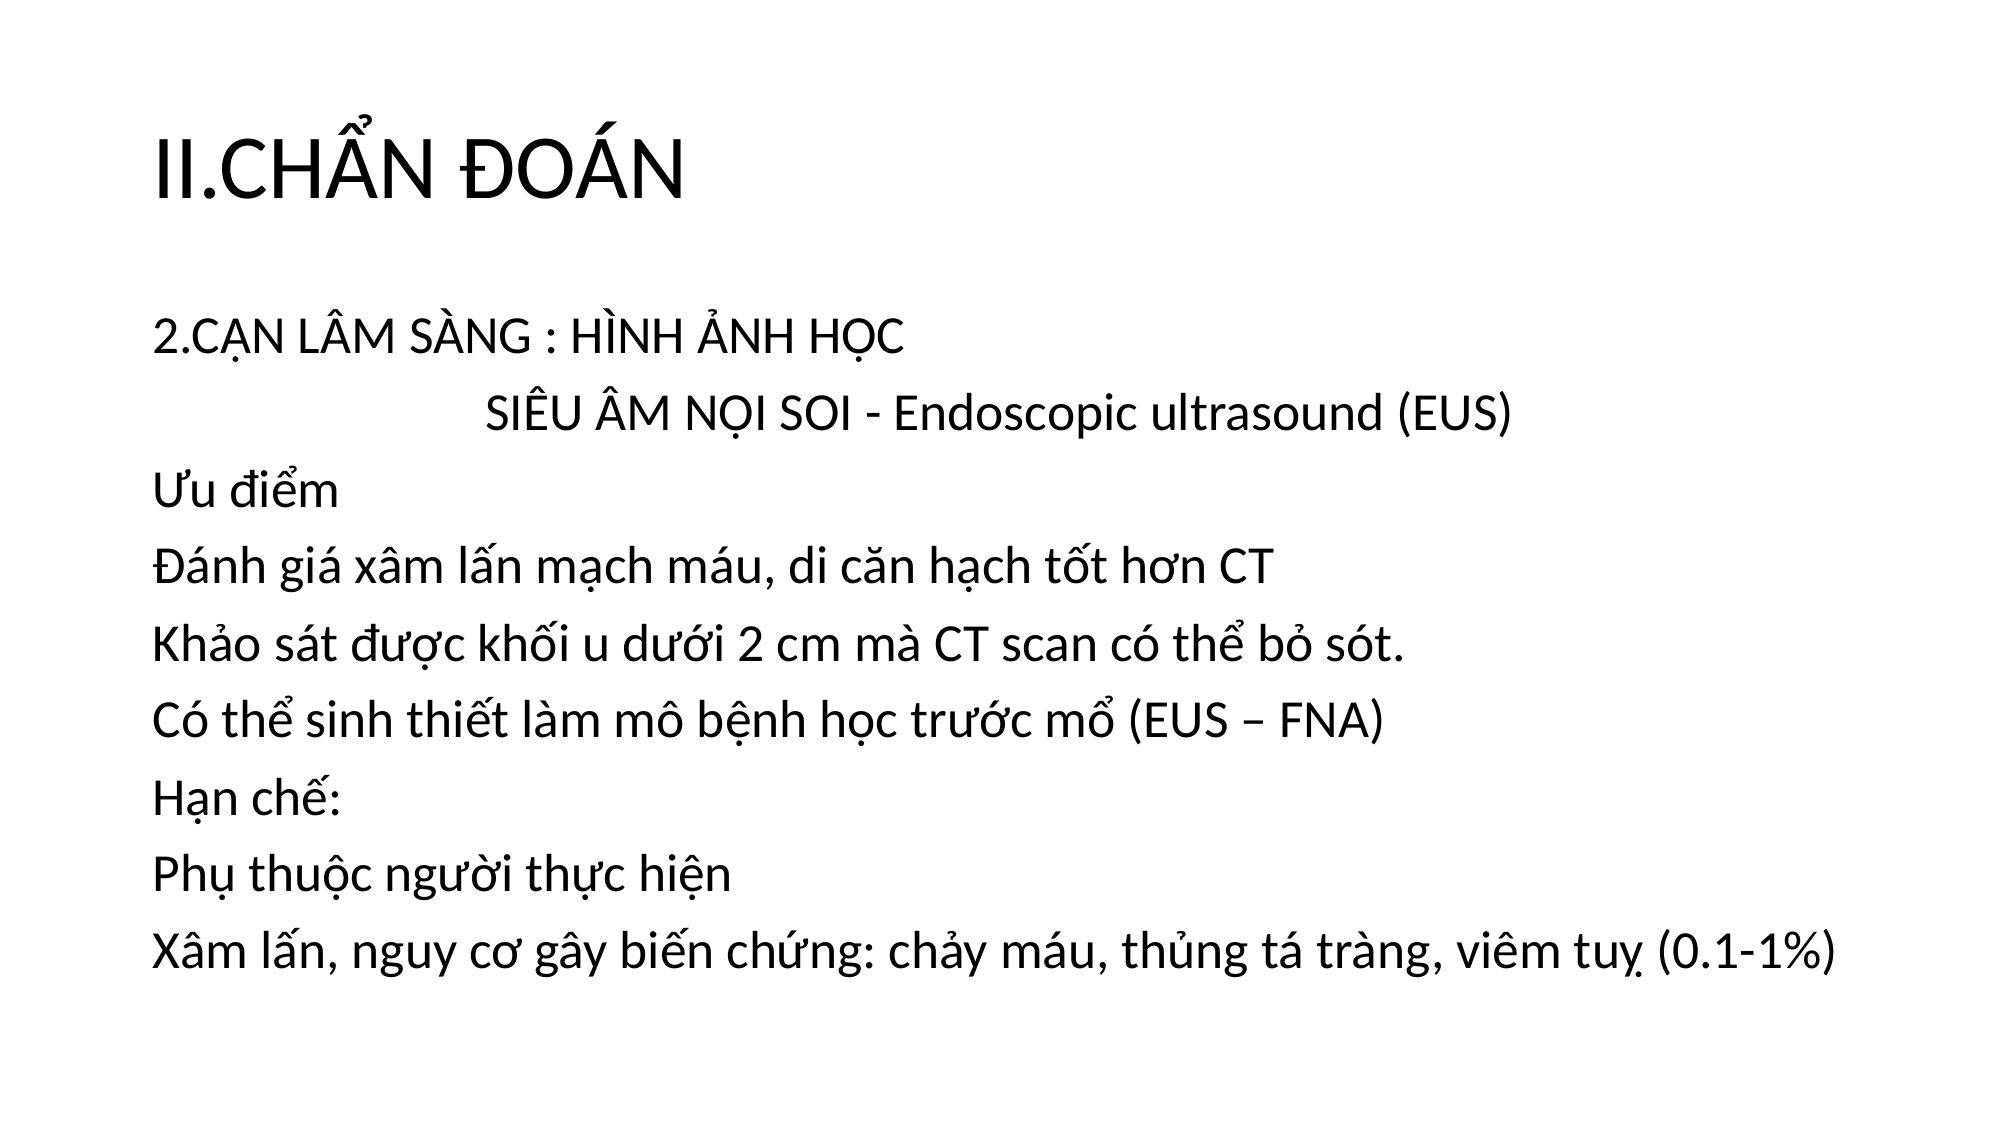

# II.CHẨN ĐOÁN
2.CẬN LÂM SÀNG : HÌNH ẢNH HỌC
SIÊU ÂM NỘI SOI - Endoscopic ultrasound (EUS)
Ưu điểm
Đánh giá xâm lấn mạch máu, di căn hạch tốt hơn CT
Khảo sát được khối u dưới 2 cm mà CT scan có thể bỏ sót.
Có thể sinh thiết làm mô bệnh học trước mổ (EUS – FNA)
Hạn chế:
Phụ thuộc người thực hiện
Xâm lấn, nguy cơ gây biến chứng: chảy máu, thủng tá tràng, viêm tuỵ (0.1-1%)